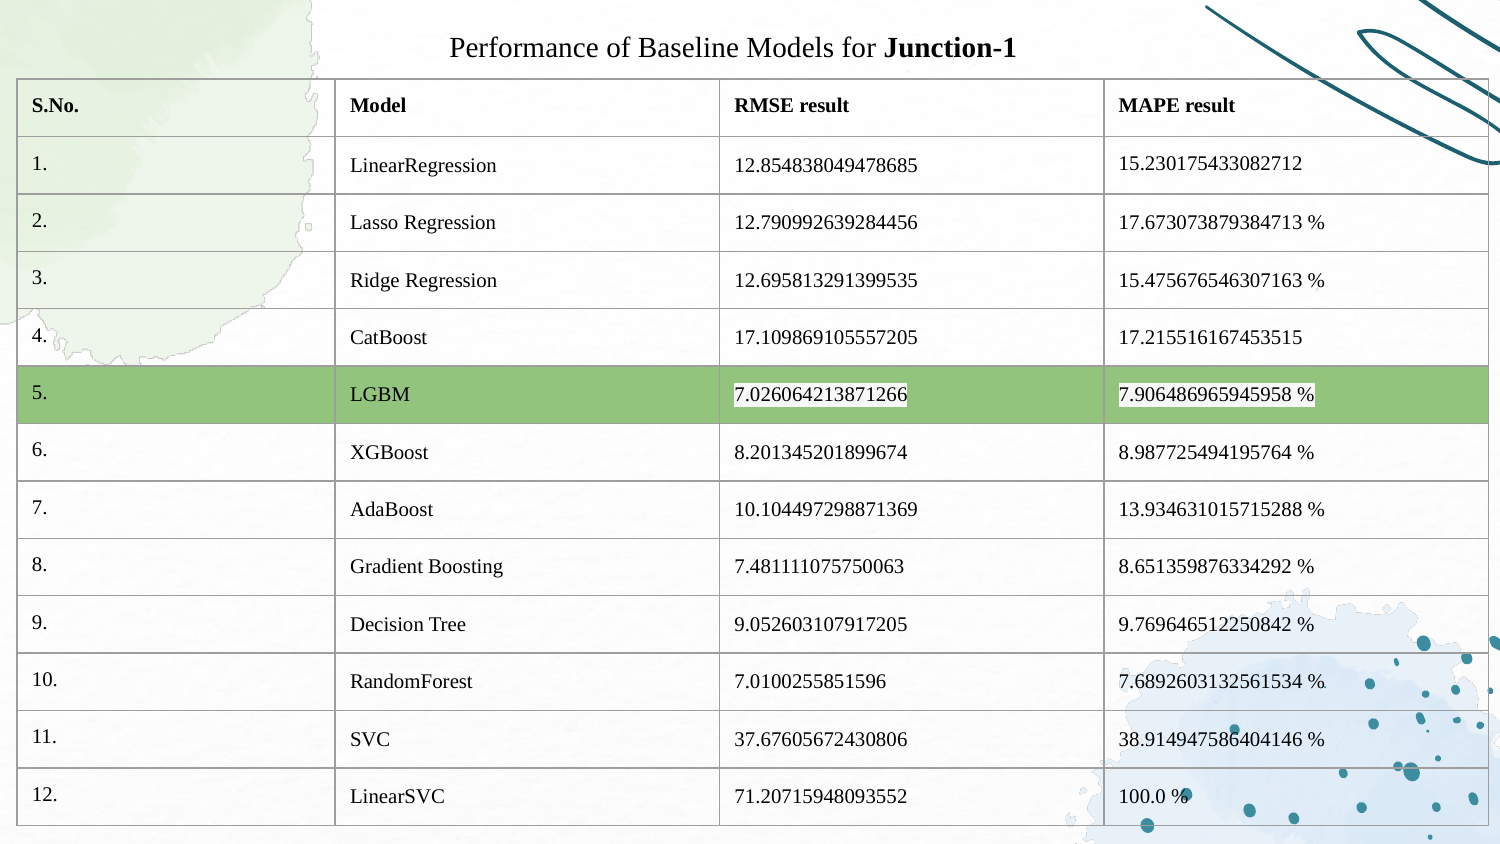

Performance of Baseline Models for Junction-1
| S.No. | Model | RMSE result | MAPE result |
| --- | --- | --- | --- |
| 1. | LinearRegression | 12.854838049478685 | 15.230175433082712 |
| 2. | Lasso Regression | 12.790992639284456 | 17.673073879384713 % |
| 3. | Ridge Regression | 12.695813291399535 | 15.475676546307163 % |
| 4. | CatBoost | 17.109869105557205 | 17.215516167453515 |
| 5. | LGBM | 7.026064213871266 | 7.906486965945958 % |
| 6. | XGBoost | 8.201345201899674 | 8.987725494195764 % |
| 7. | AdaBoost | 10.104497298871369 | 13.934631015715288 % |
| 8. | Gradient Boosting | 7.481111075750063 | 8.651359876334292 % |
| 9. | Decision Tree | 9.052603107917205 | 9.769646512250842 % |
| 10. | RandomForest | 7.0100255851596 | 7.6892603132561534 % |
| 11. | SVC | 37.67605672430806 | 38.914947586404146 % |
| 12. | LinearSVC | 71.20715948093552 | 100.0 % |